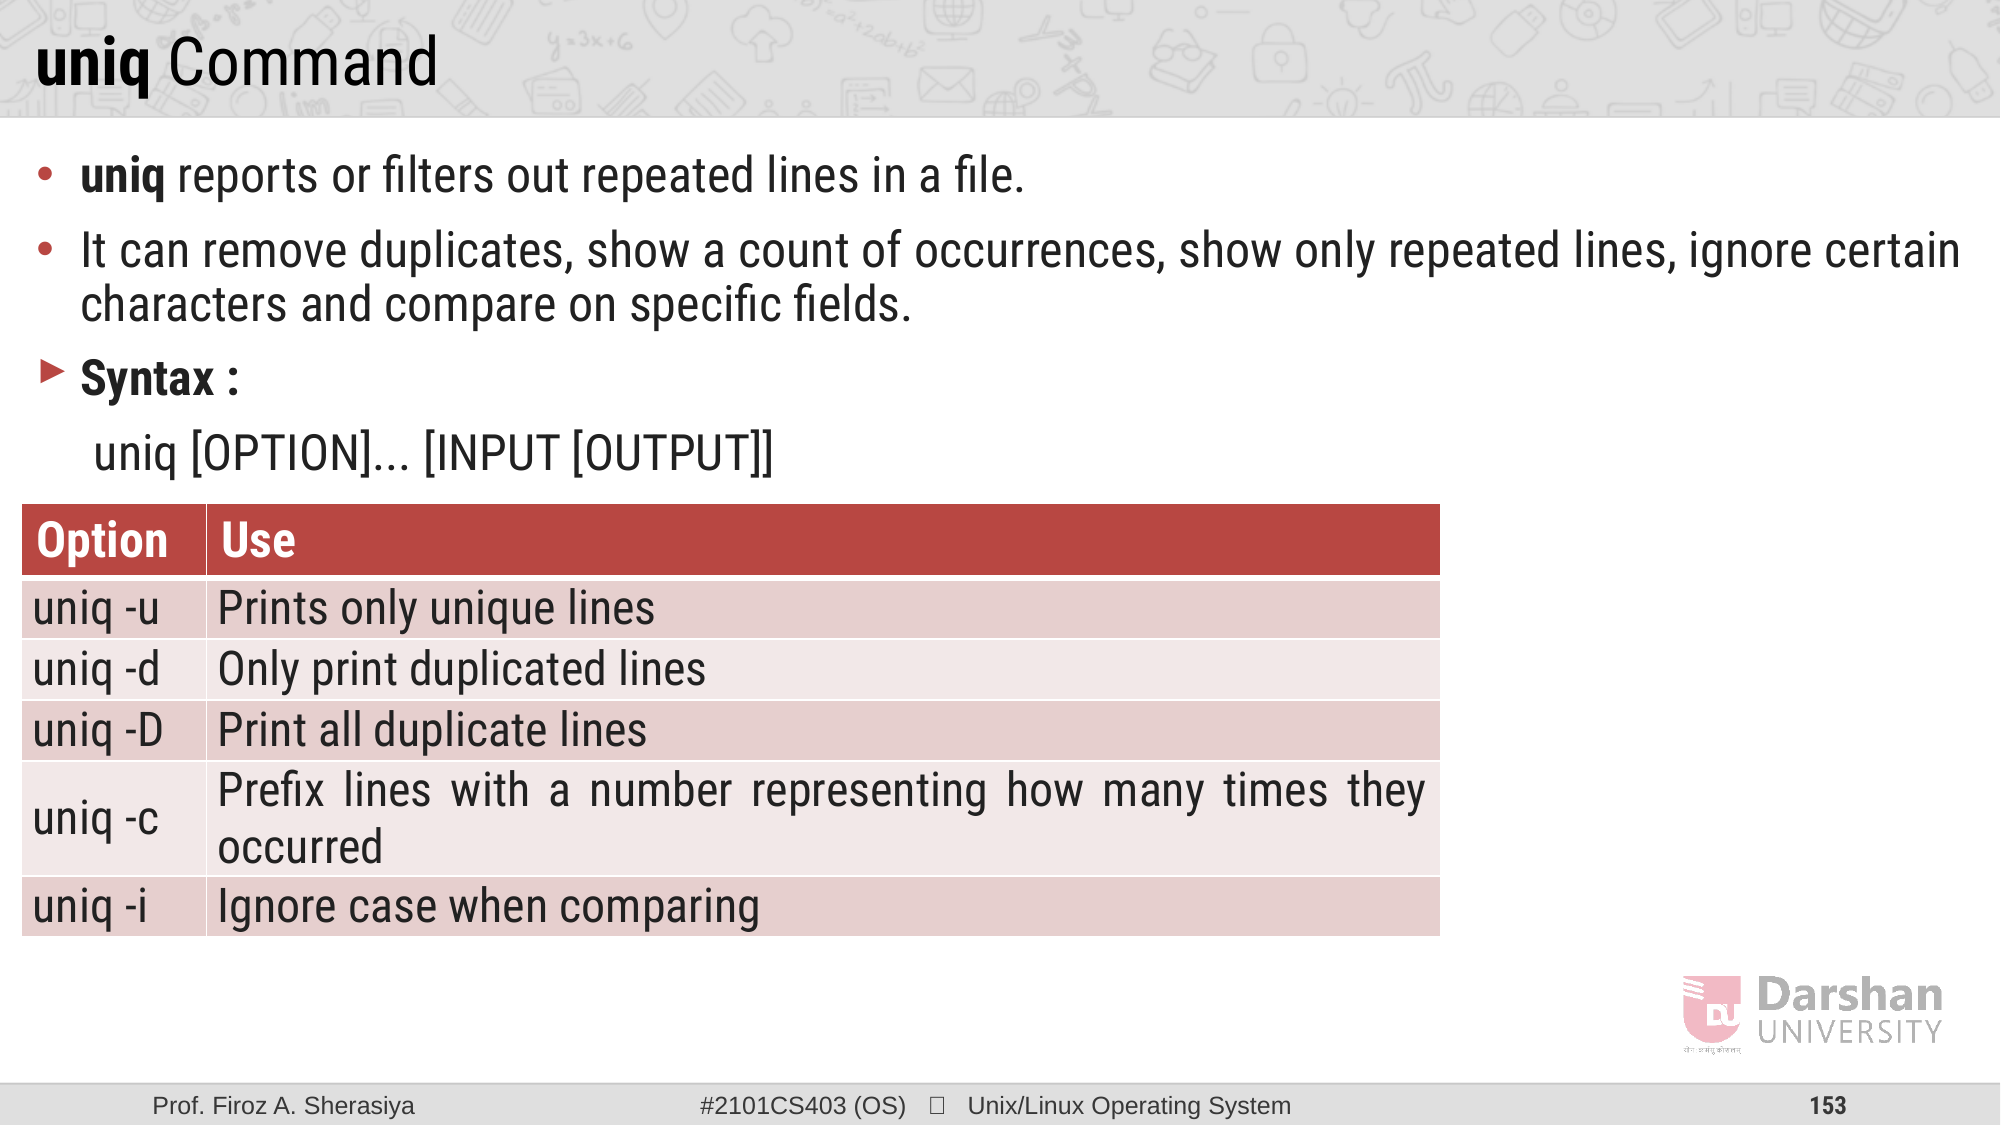

# uniq Command
uniq reports or filters out repeated lines in a file.
It can remove duplicates, show a count of occurrences, show only repeated lines, ignore certain characters and compare on specific fields.
Syntax :
     uniq [OPTION]... [INPUT [OUTPUT]]

| Option | Use |
| --- | --- |
| uniq -u | Prints only unique lines |
| uniq -d | Only print duplicated lines |
| uniq -D | Print all duplicate lines |
| uniq -c | Prefix lines with a number representing how many times they occurred |
| uniq -i | Ignore case when comparing |